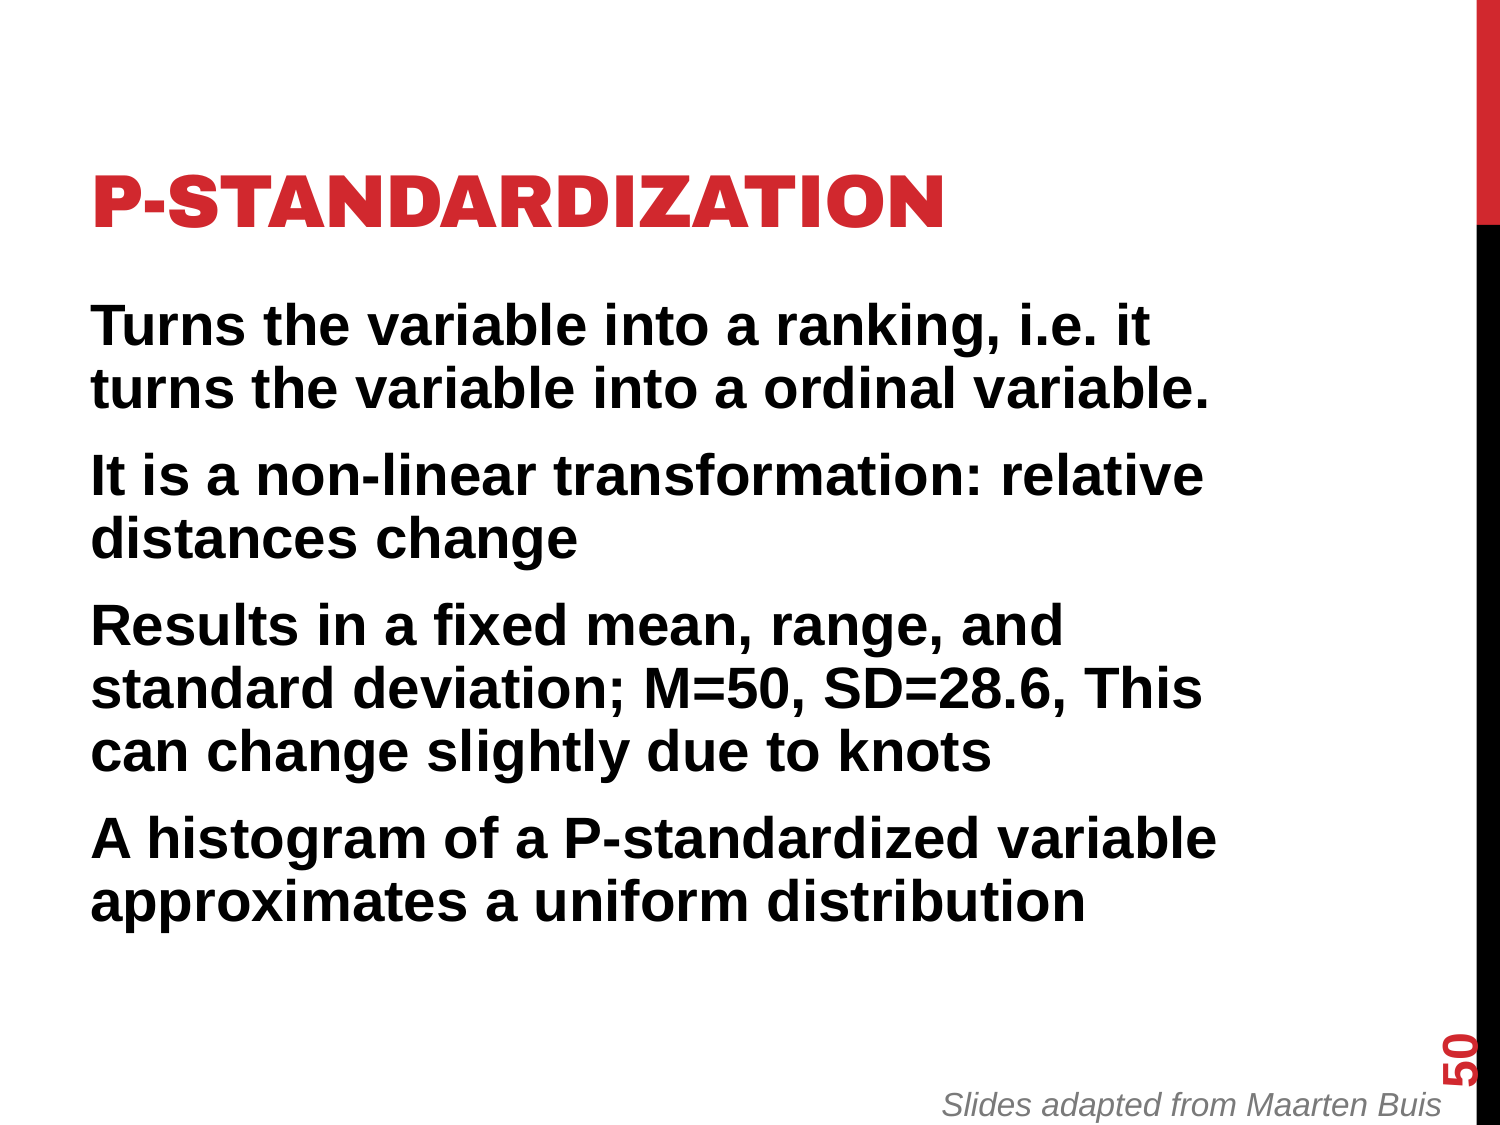

# P-standardization
Turns the variable into a ranking, i.e. it turns the variable into a ordinal variable.
It is a non-linear transformation: relative distances change
Results in a fixed mean, range, and standard deviation; M=50, SD=28.6, This can change slightly due to knots
A histogram of a P-standardized variable approximates a uniform distribution

50
Slides adapted from Maarten Buis